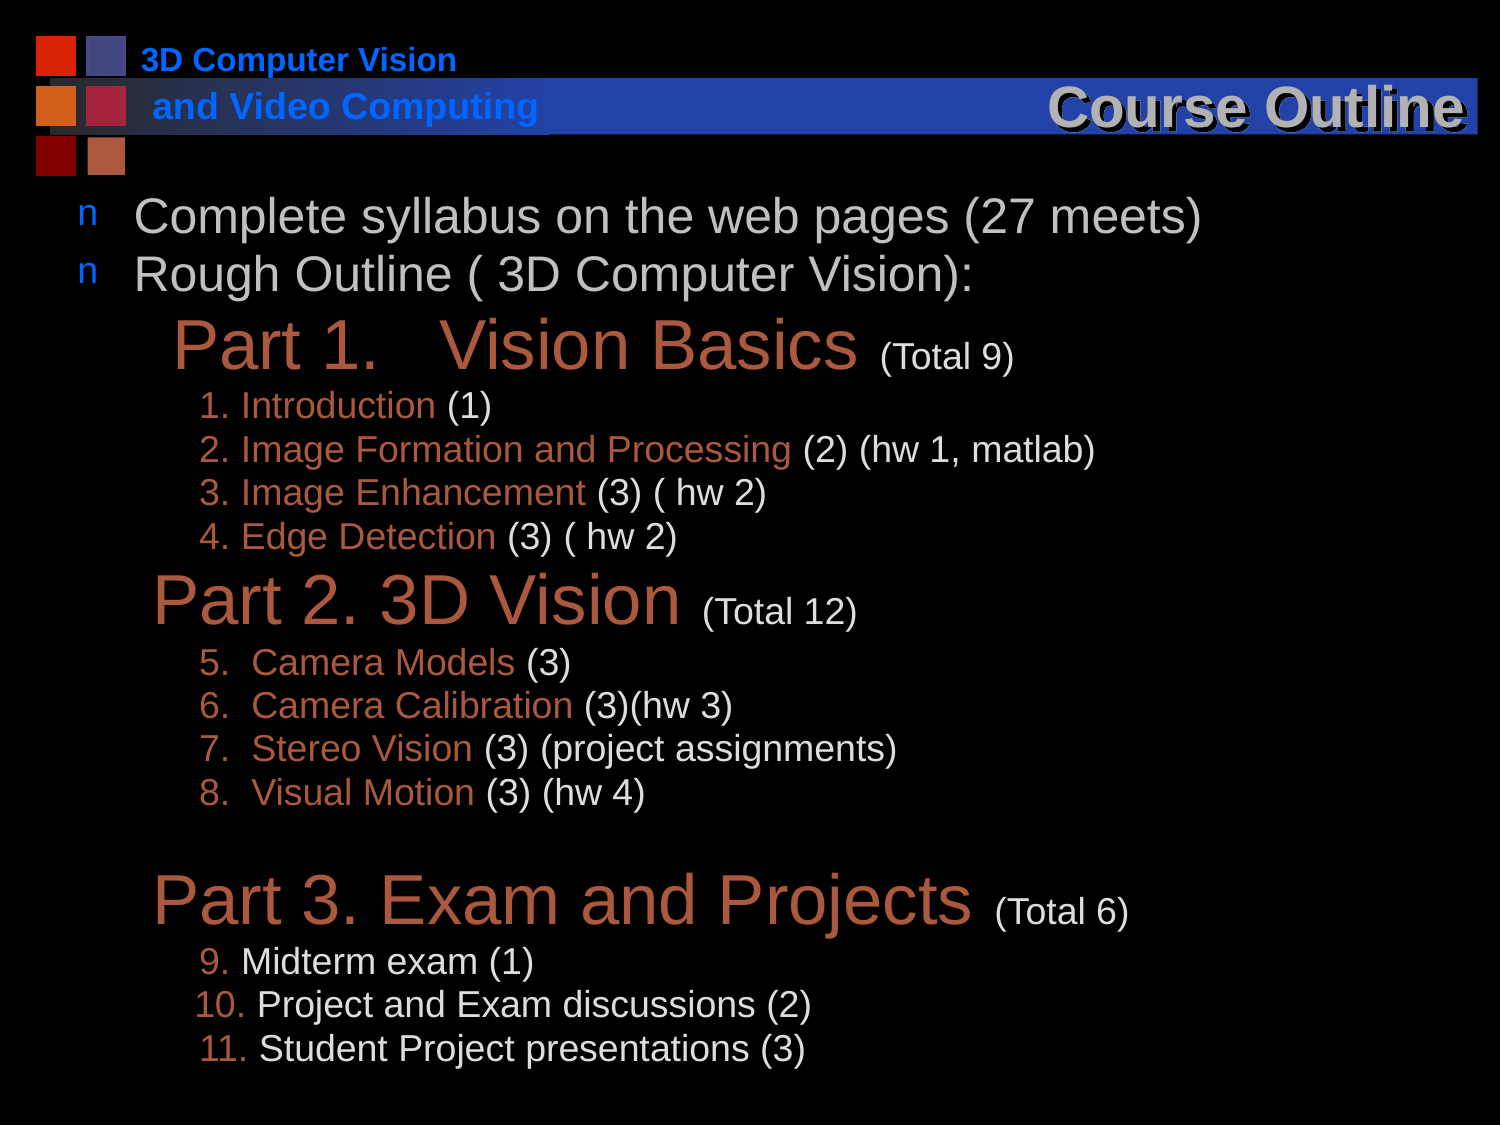

# Course Outline
Complete syllabus on the web pages (27 meets)
Rough Outline ( 3D Computer Vision):
 Part 1.   Vision Basics (Total 9)
 	1. Introduction (1)
 	2. Image Formation and Processing (2) (hw 1, matlab)
 	3. Image Enhancement (3) ( hw 2)
	4. Edge Detection (3) ( hw 2)
Part 2. 3D Vision (Total 12)
 	5.  Camera Models (3)
 	6.  Camera Calibration (3)(hw 3)
 	7.  Stereo Vision (3) (project assignments)
	8.  Visual Motion (3) (hw 4)

Part 3. Exam and Projects (Total 6)
 	9. Midterm exam (1)
    10. Project and Exam discussions (2)
 	11. Student Project presentations (3)